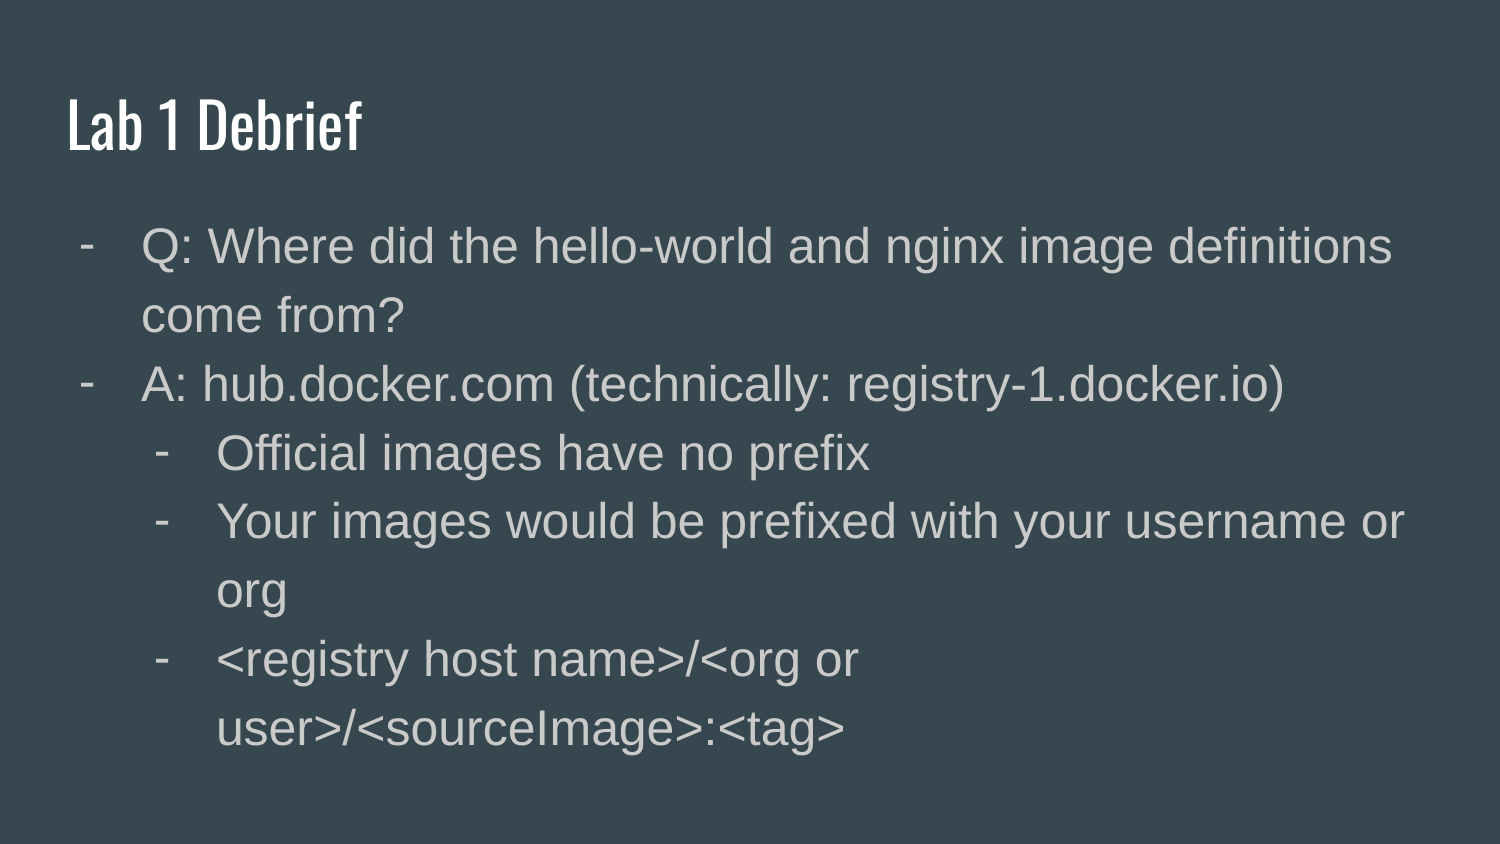

# Lab 1 Debrief
Q: Where did the hello-world and nginx image definitions come from?
A: hub.docker.com (technically: registry-1.docker.io)
Official images have no prefix
Your images would be prefixed with your username or org
<registry host name>/<org or user>/<sourceImage>:<tag>